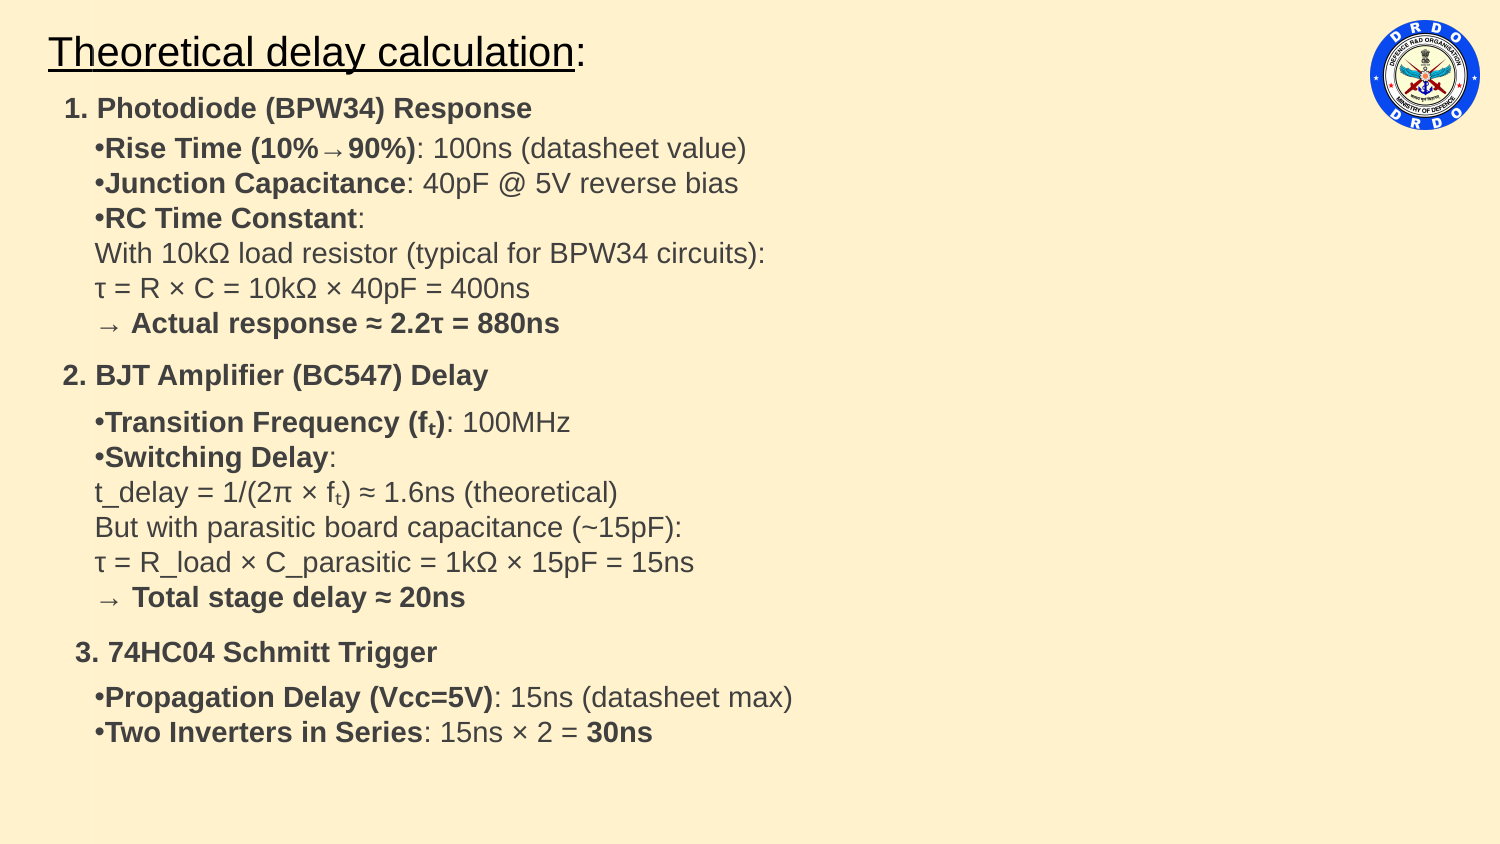

Theoretical delay calculation:
1. Photodiode (BPW34) Response
Rise Time (10%→90%): 100ns (datasheet value)
Junction Capacitance: 40pF @ 5V reverse bias
RC Time Constant:
With 10kΩ load resistor (typical for BPW34 circuits):
τ = R × C = 10kΩ × 40pF = 400ns
→ Actual response ≈ 2.2τ = 880ns
2. BJT Amplifier (BC547) Delay
Transition Frequency (fₜ): 100MHz
Switching Delay:
t_delay = 1/(2π × fₜ) ≈ 1.6ns (theoretical)
But with parasitic board capacitance (~15pF):
τ = R_load × C_parasitic = 1kΩ × 15pF = 15ns
→ Total stage delay ≈ 20ns
3. 74HC04 Schmitt Trigger
Propagation Delay (Vcc=5V): 15ns (datasheet max)
Two Inverters in Series: 15ns × 2 = 30ns